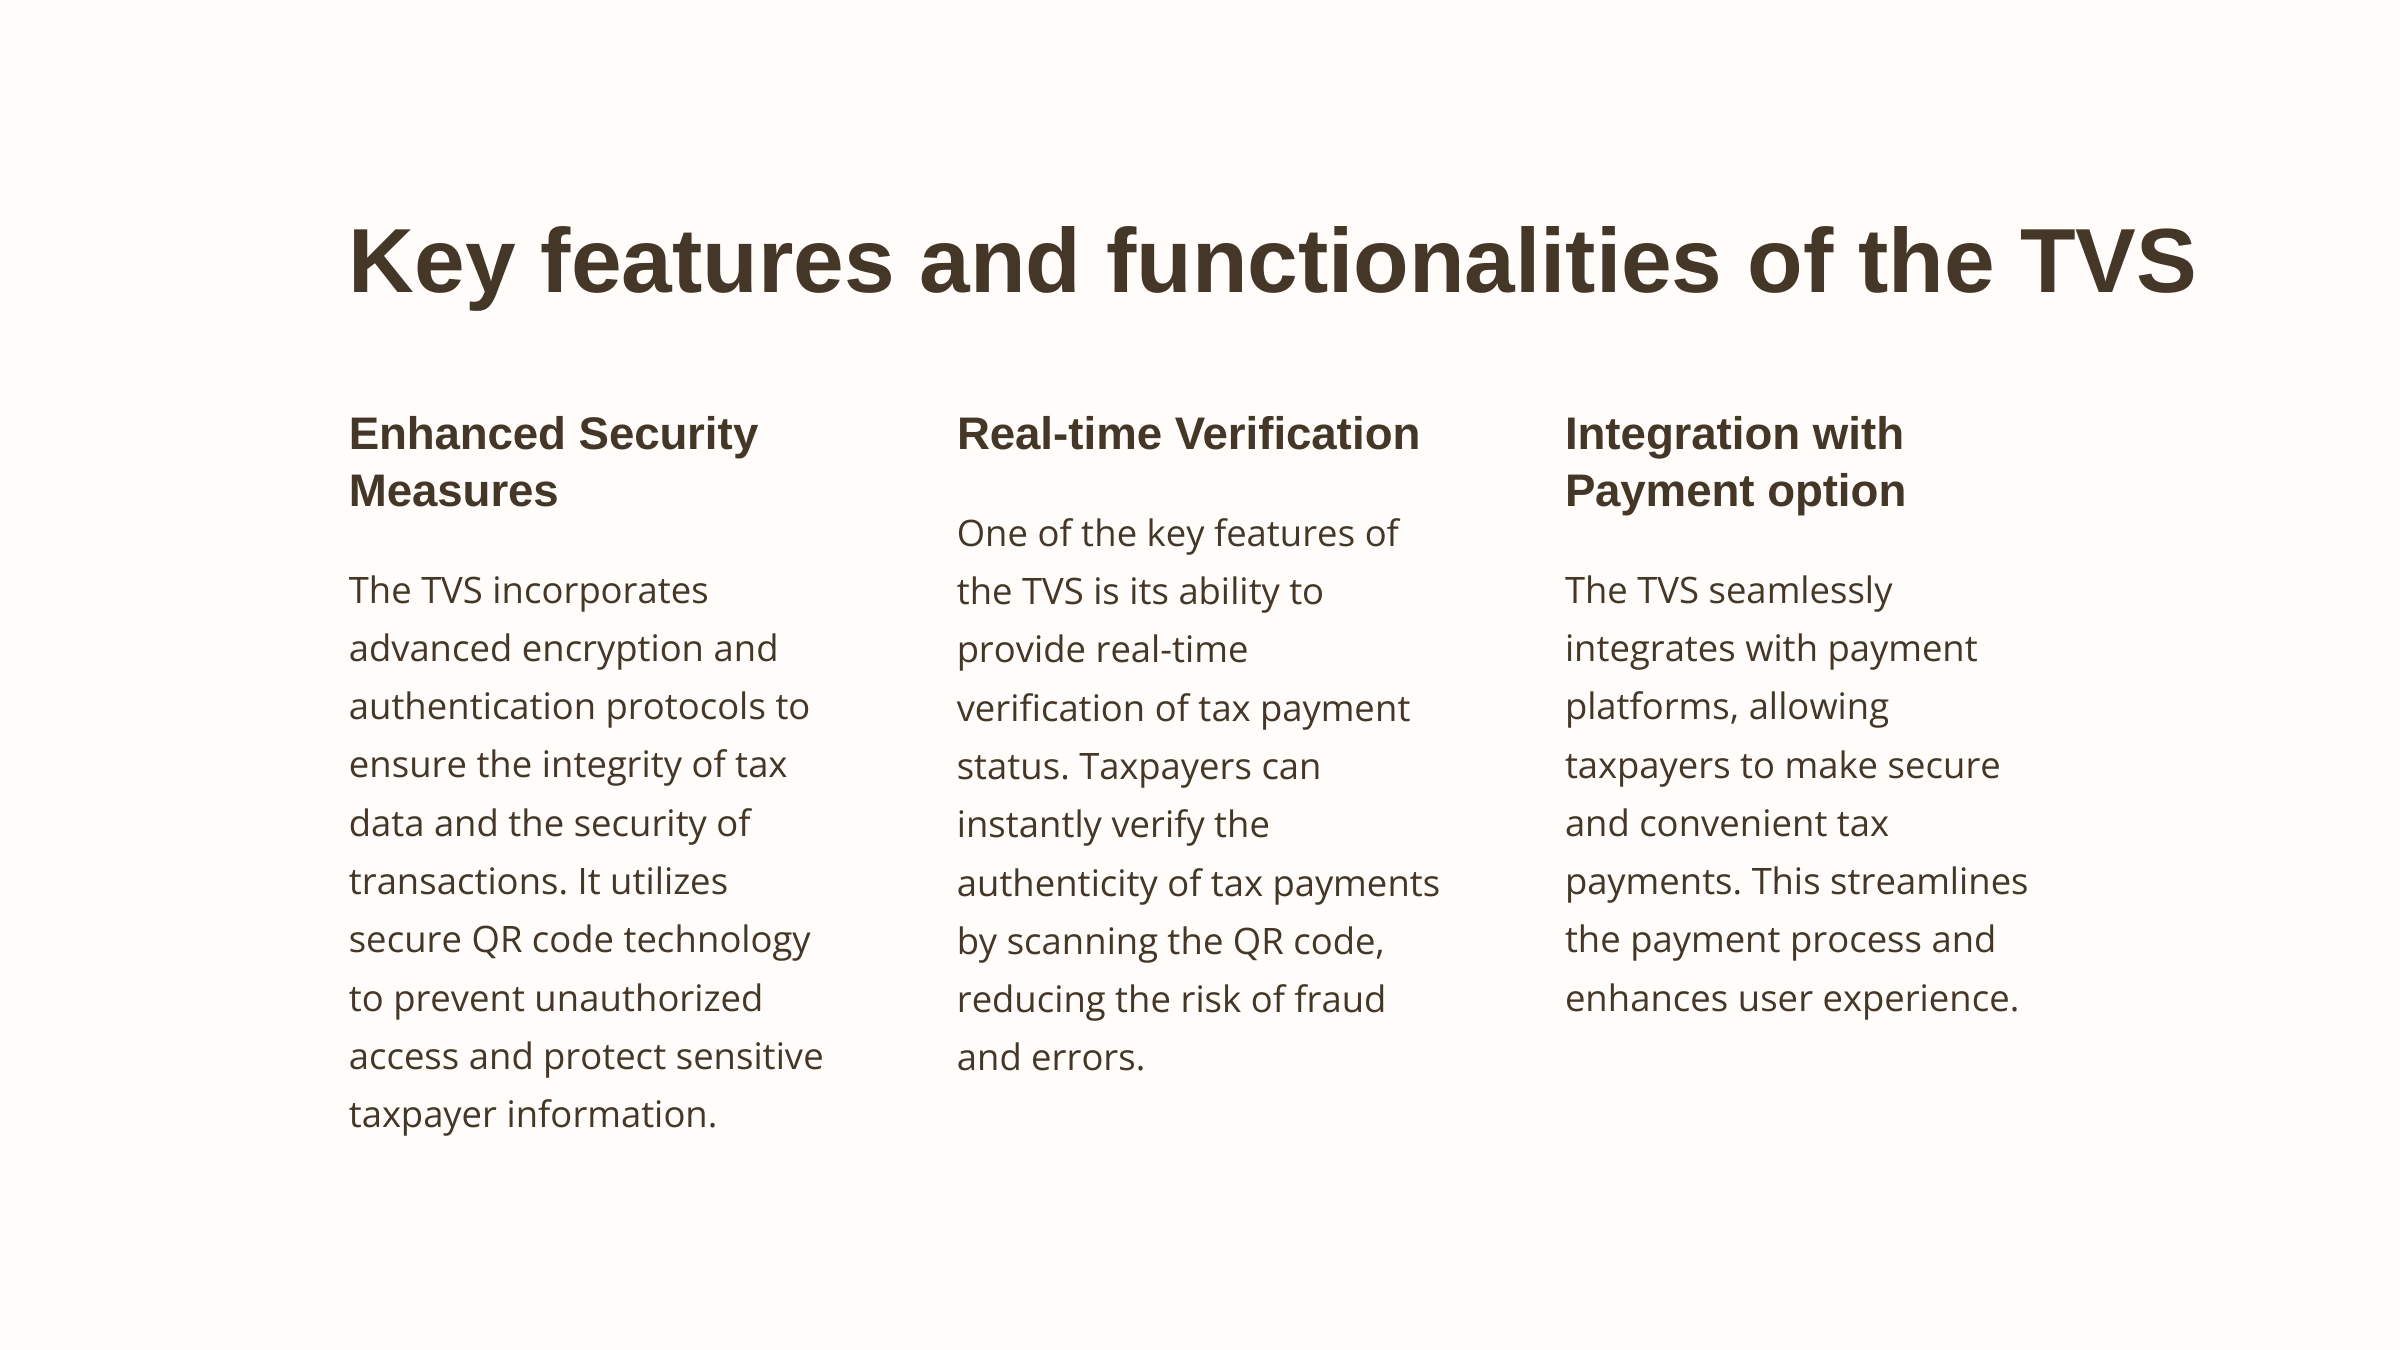

Key features and functionalities of the TVS
Enhanced Security Measures
Real-time Verification
Integration with Payment option
One of the key features of the TVS is its ability to provide real-time verification of tax payment status. Taxpayers can instantly verify the authenticity of tax payments by scanning the QR code, reducing the risk of fraud and errors.
The TVS incorporates advanced encryption and authentication protocols to ensure the integrity of tax data and the security of transactions. It utilizes secure QR code technology to prevent unauthorized access and protect sensitive taxpayer information.
The TVS seamlessly integrates with payment platforms, allowing taxpayers to make secure and convenient tax payments. This streamlines the payment process and enhances user experience.